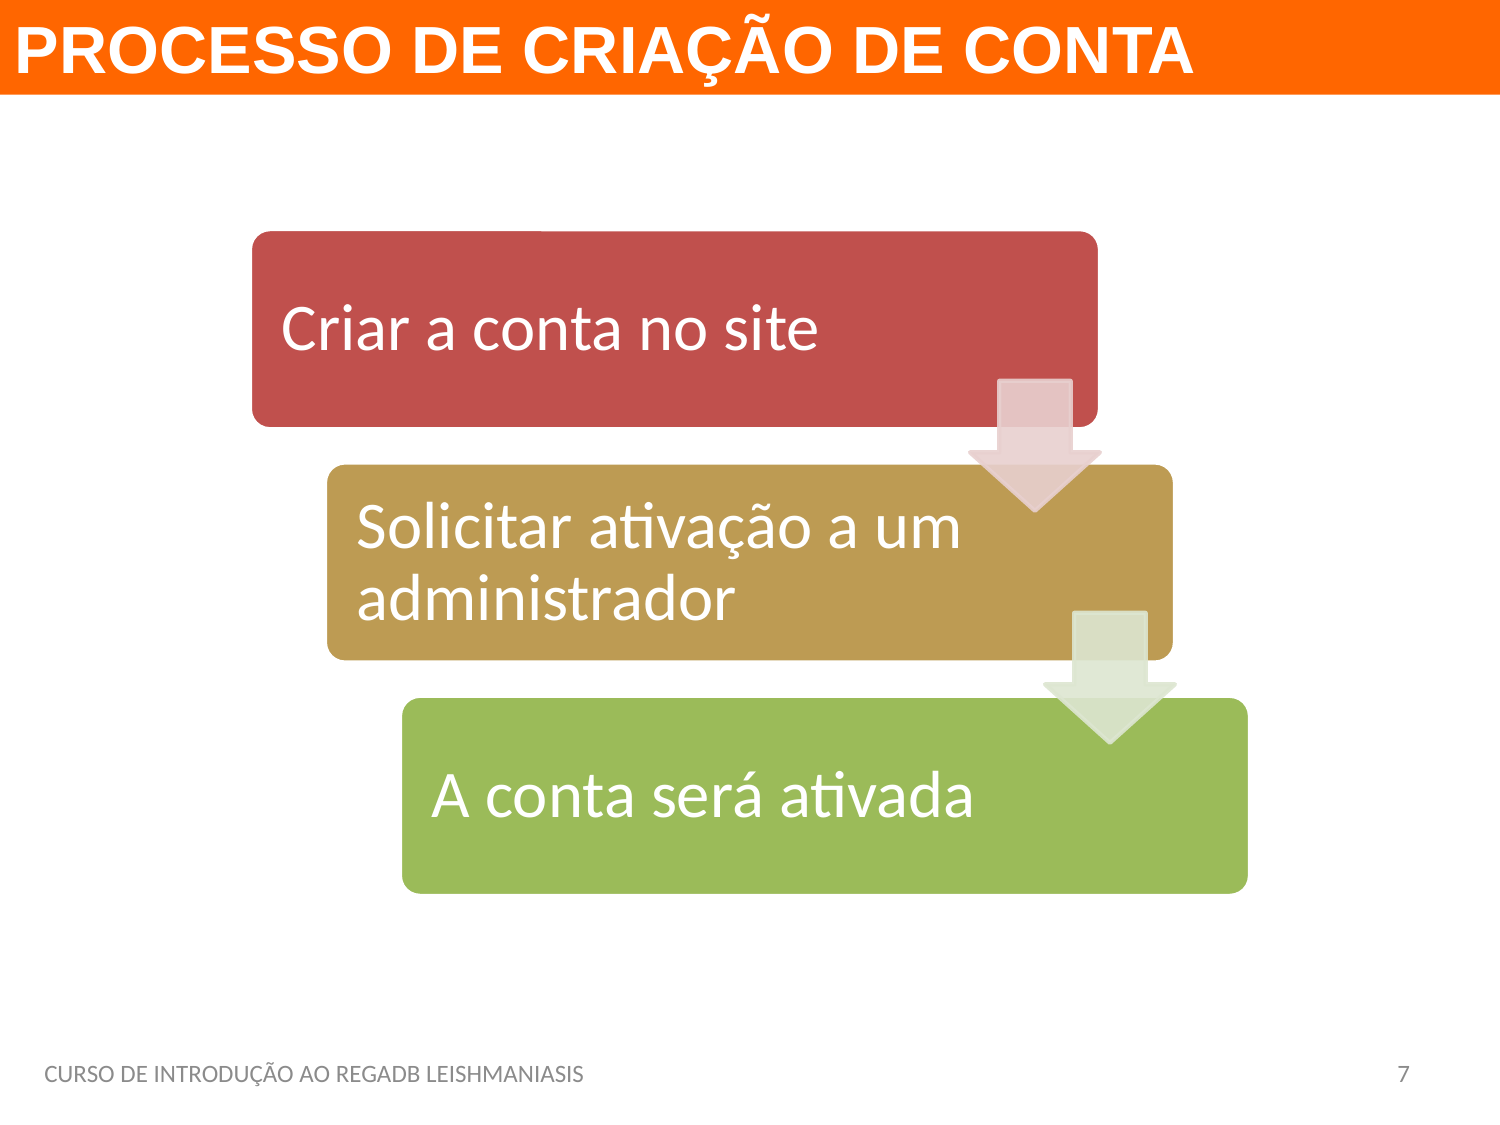

PROCESSO DE CRIAÇÃO DE CONTA
Criar a conta no site
Solicitar ativação a um administrador
A conta será ativada

CURSO DE INTRODUÇÃO AO REGADB LEISHMANIASIS
7